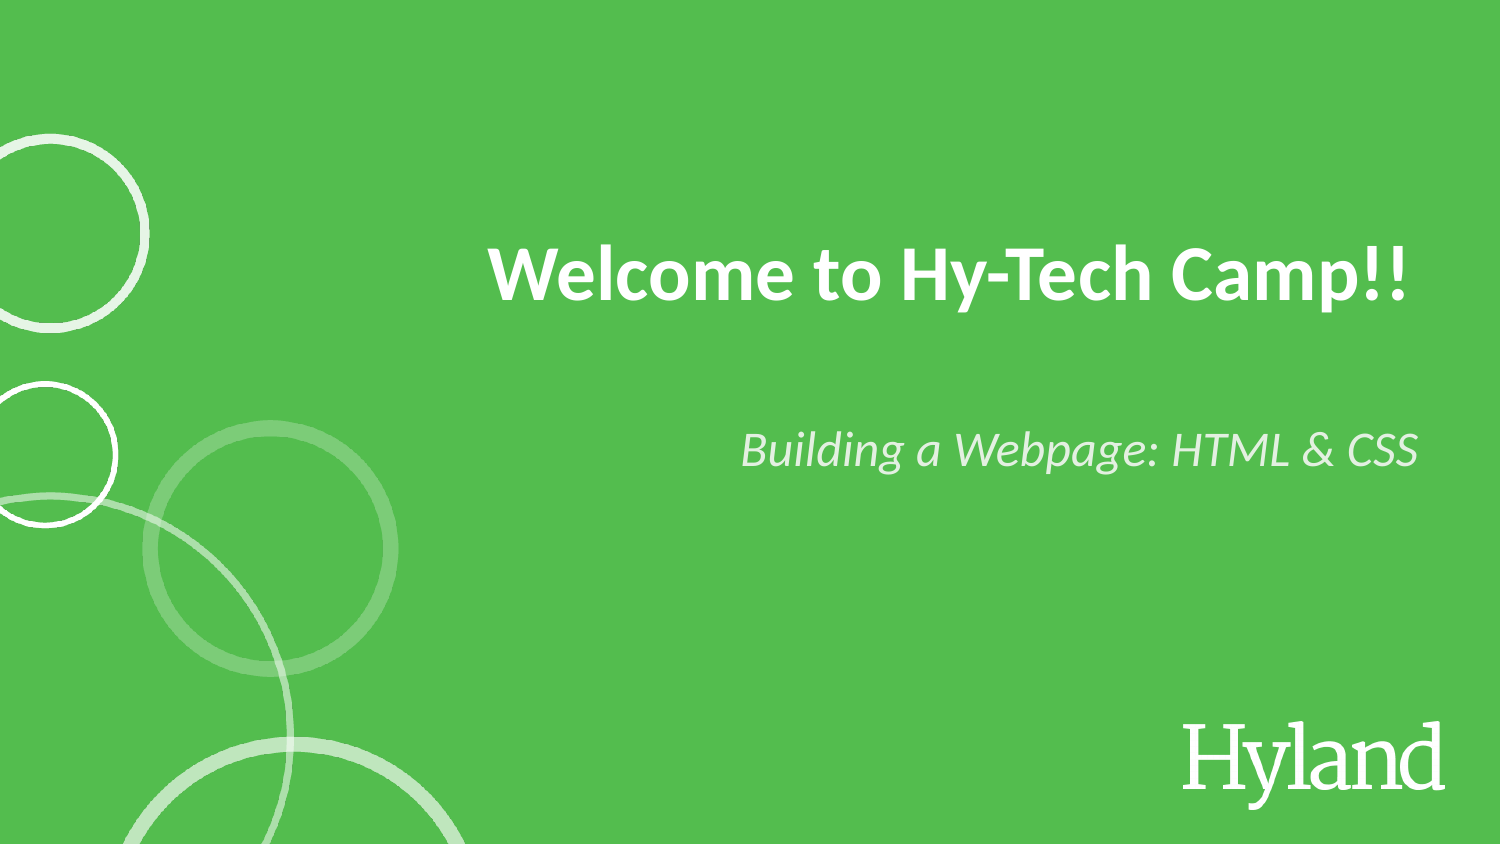

Welcome to Hy-Tech Camp!!
Building a Webpage: HTML & CSS